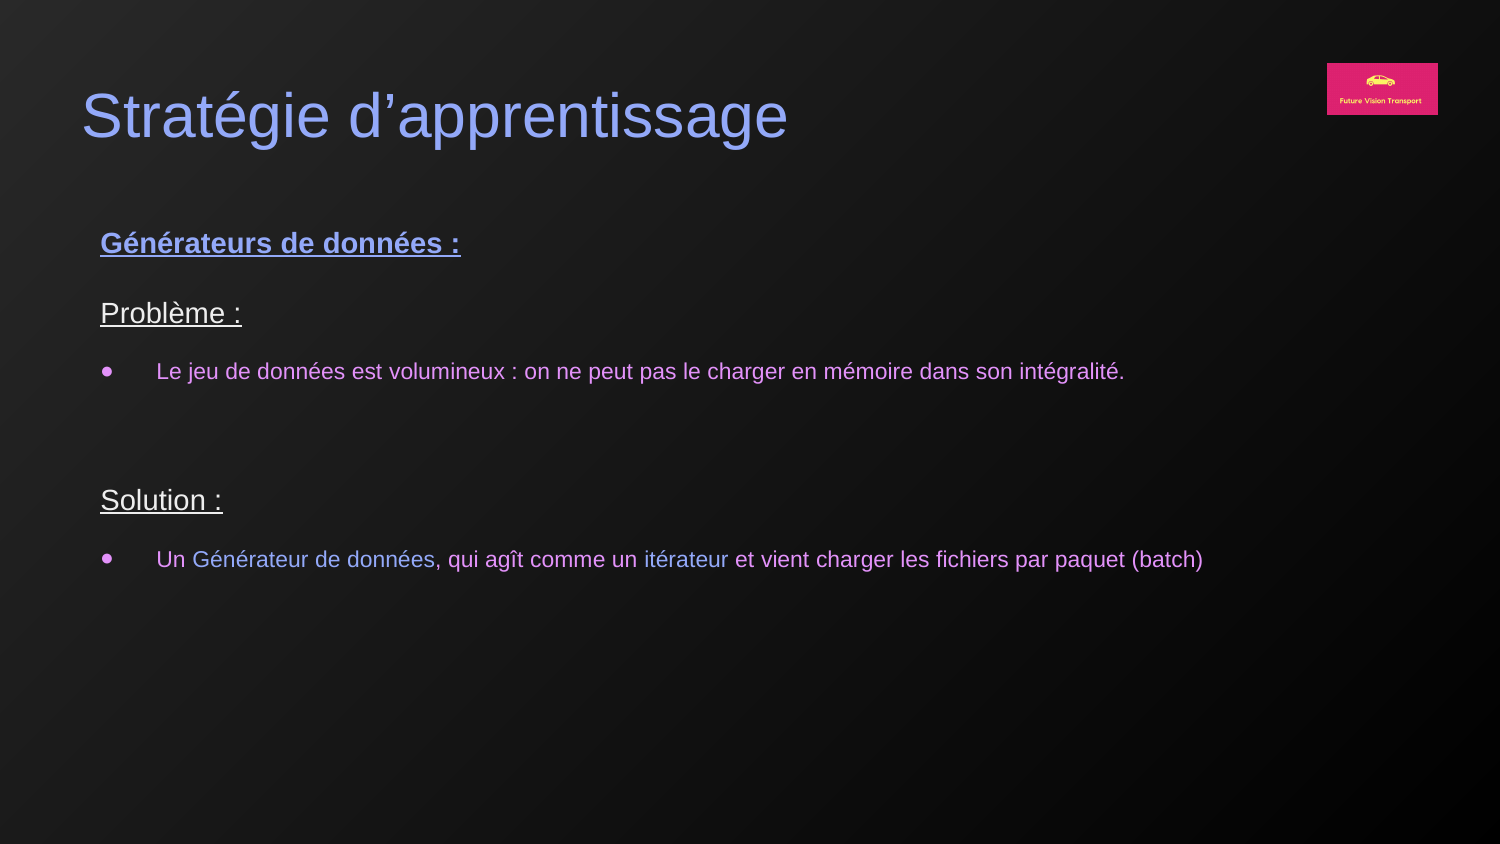

Stratégie d’apprentissage
Générateurs de données :

Problème :

Le jeu de données est volumineux : on ne peut pas le charger en mémoire dans son intégralité.

Solution :

Un Générateur de données, qui agît comme un itérateur et vient charger les fichiers par paquet (batch)